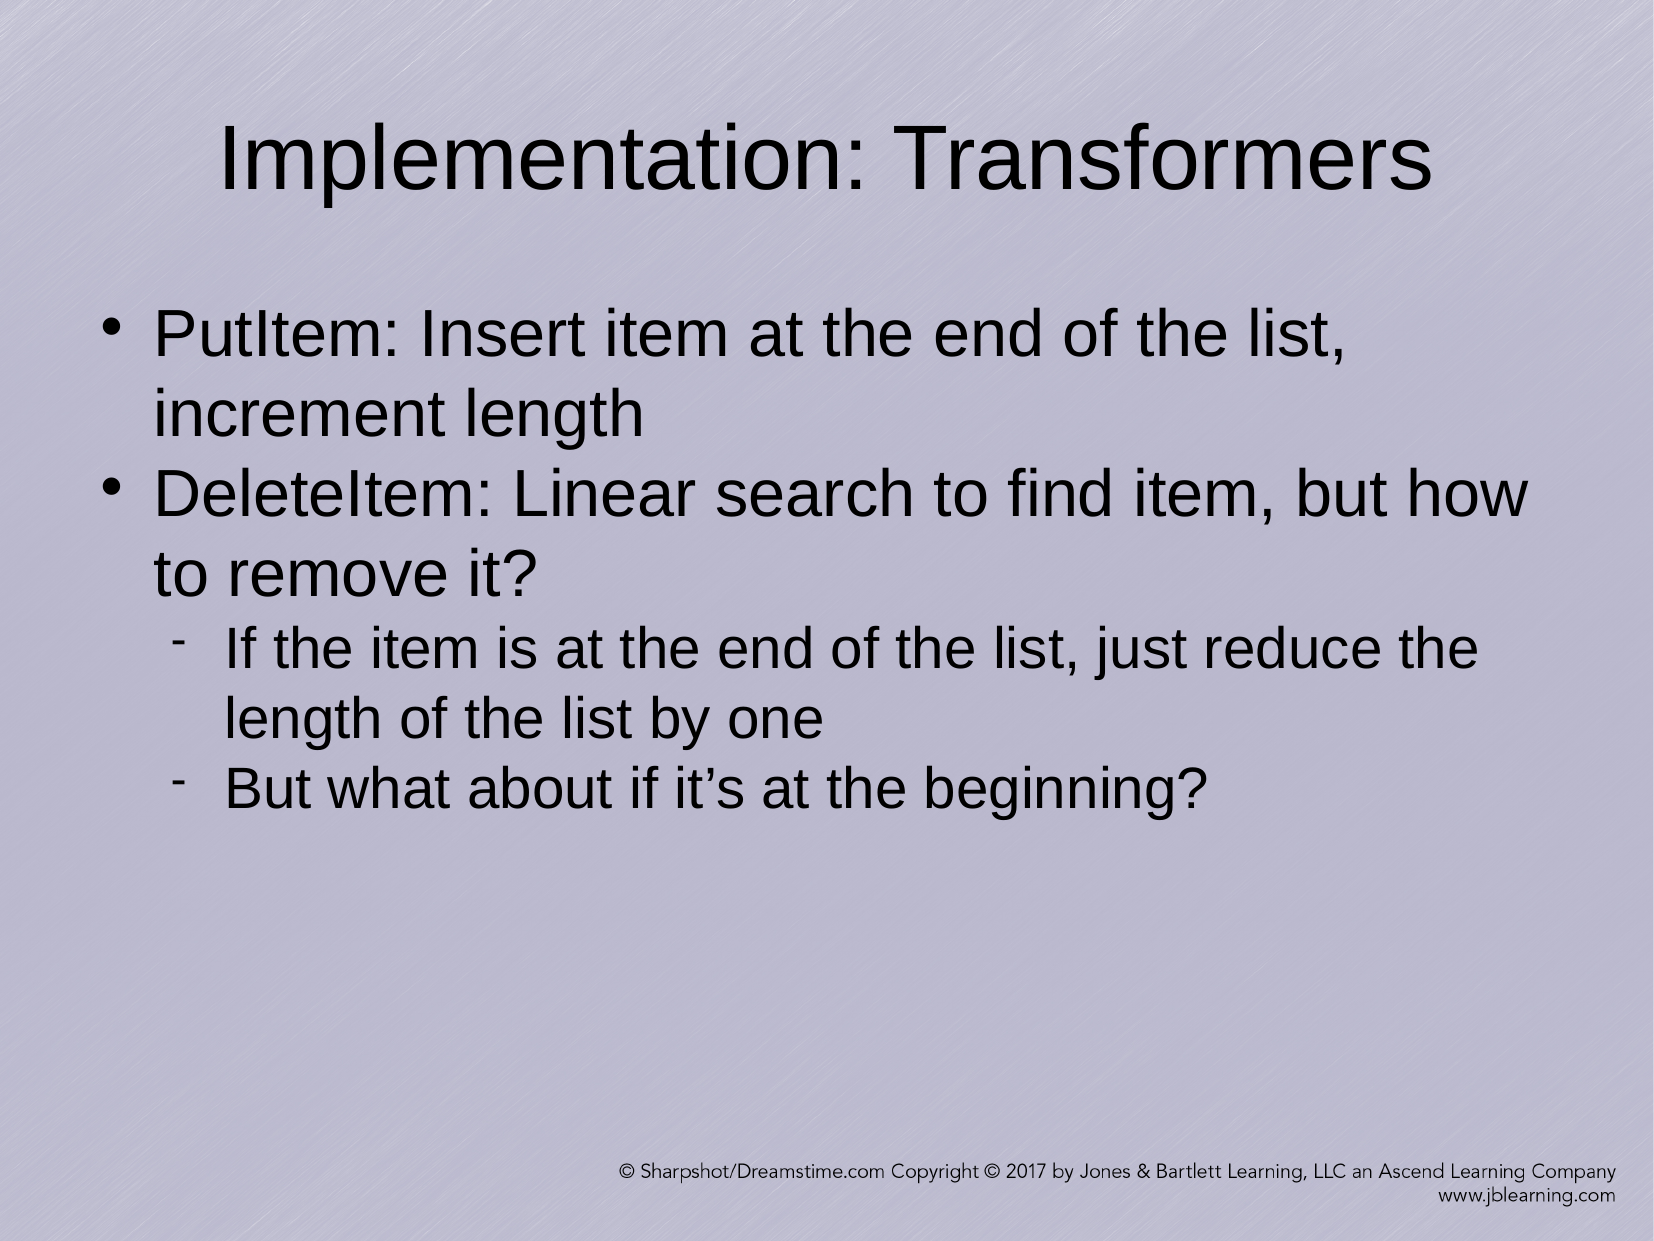

Implementation: Transformers
PutItem: Insert item at the end of the list, increment length
DeleteItem: Linear search to find item, but how to remove it?
If the item is at the end of the list, just reduce the length of the list by one
But what about if it’s at the beginning?